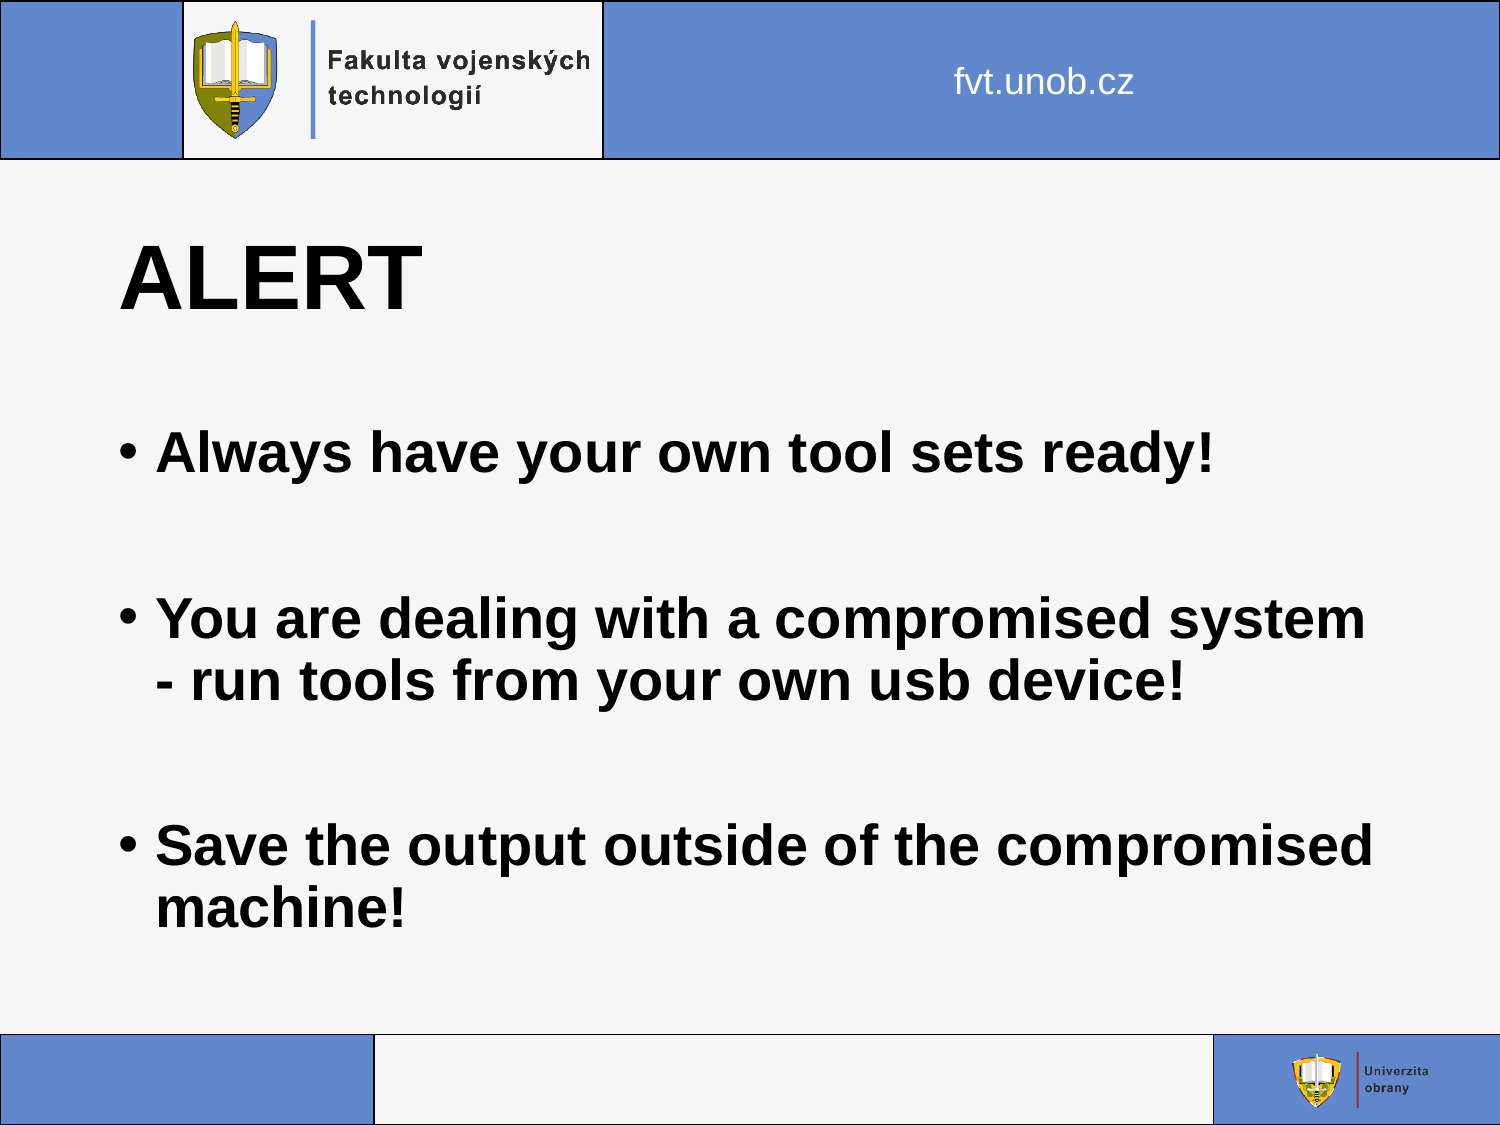

# ALERT
Always have your own tool sets ready!

You are dealing with a compromised system - run tools from your own usb device!

Save the output outside of the compromised machine!